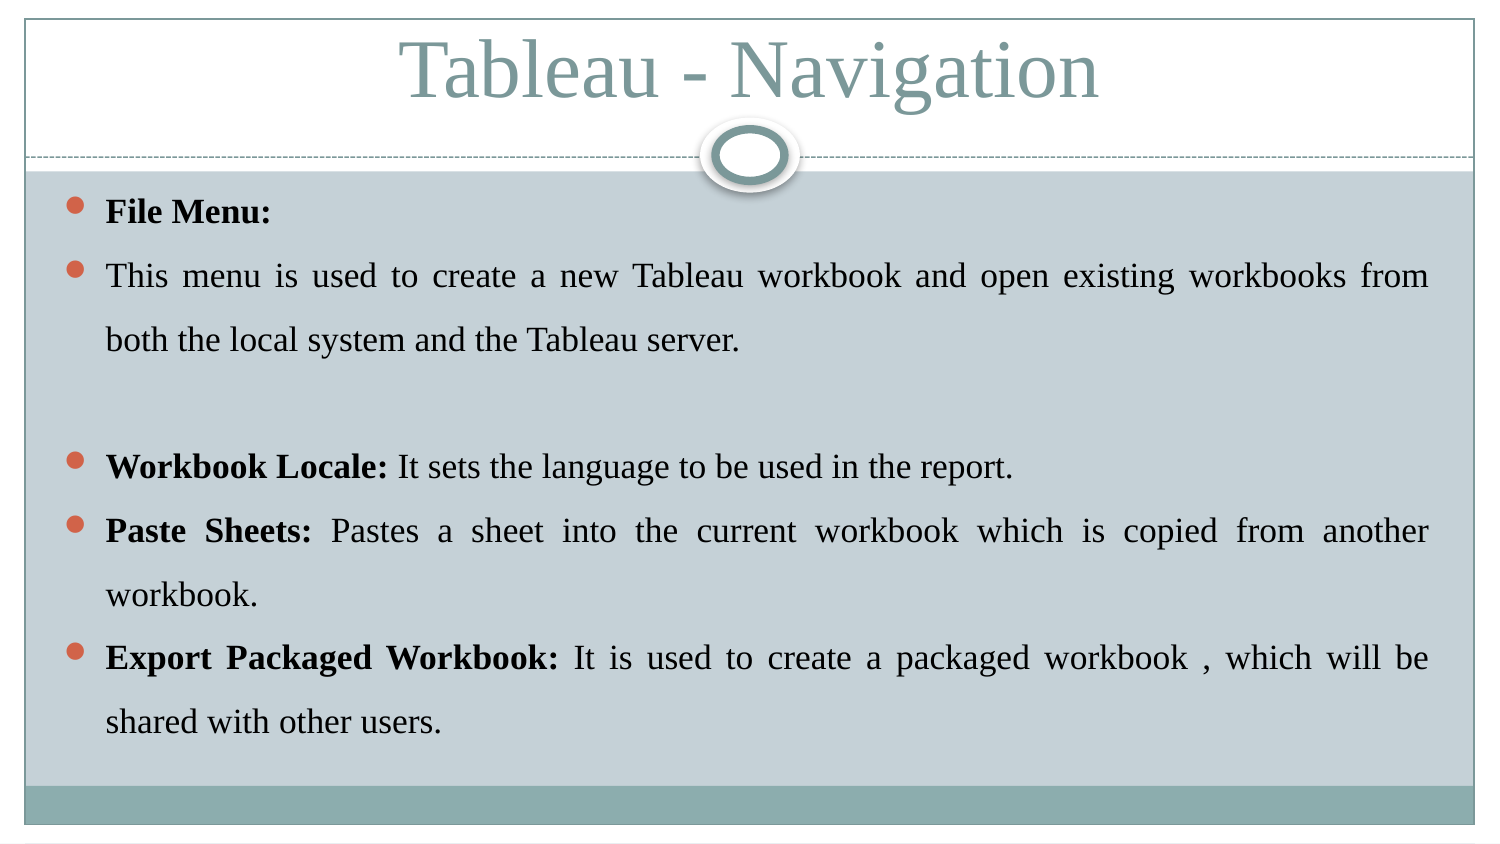

# Tableau - Navigation
File Menu:
This menu is used to create a new Tableau workbook and open existing workbooks from both the local system and the Tableau server.

Workbook Locale: It sets the language to be used in the report.
Paste Sheets: Pastes a sheet into the current workbook which is copied from another workbook.
Export Packaged Workbook: It is used to create a packaged workbook , which will be shared with other users.